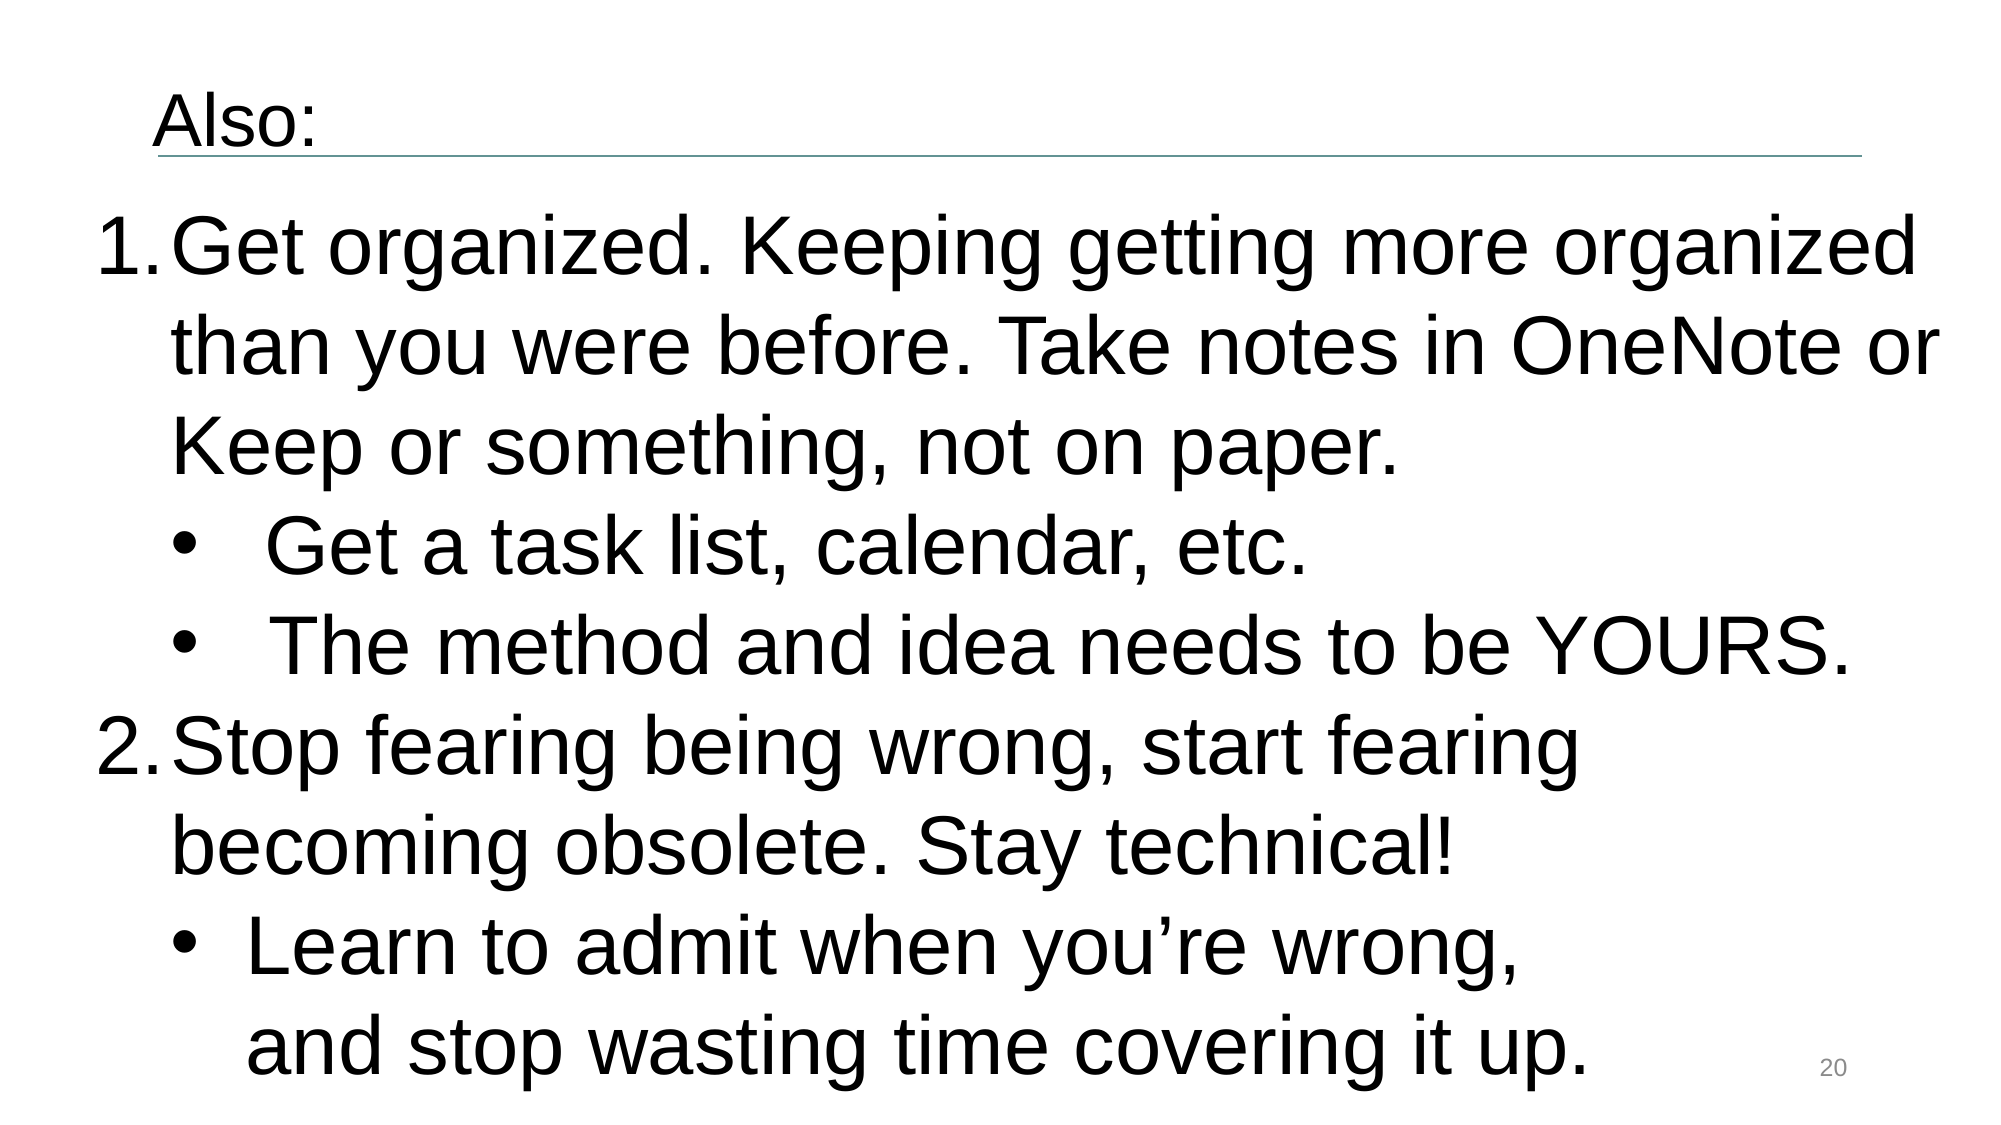

# Also:
Get organized. Keeping getting more organized than you were before. Take notes in OneNote or Keep or something, not on paper.
Get a task list, calendar, etc.
 The method and idea needs to be YOURS.
Stop fearing being wrong, start fearing becoming obsolete. Stay technical!
Learn to admit when you’re wrong,
and stop wasting time covering it up.
20